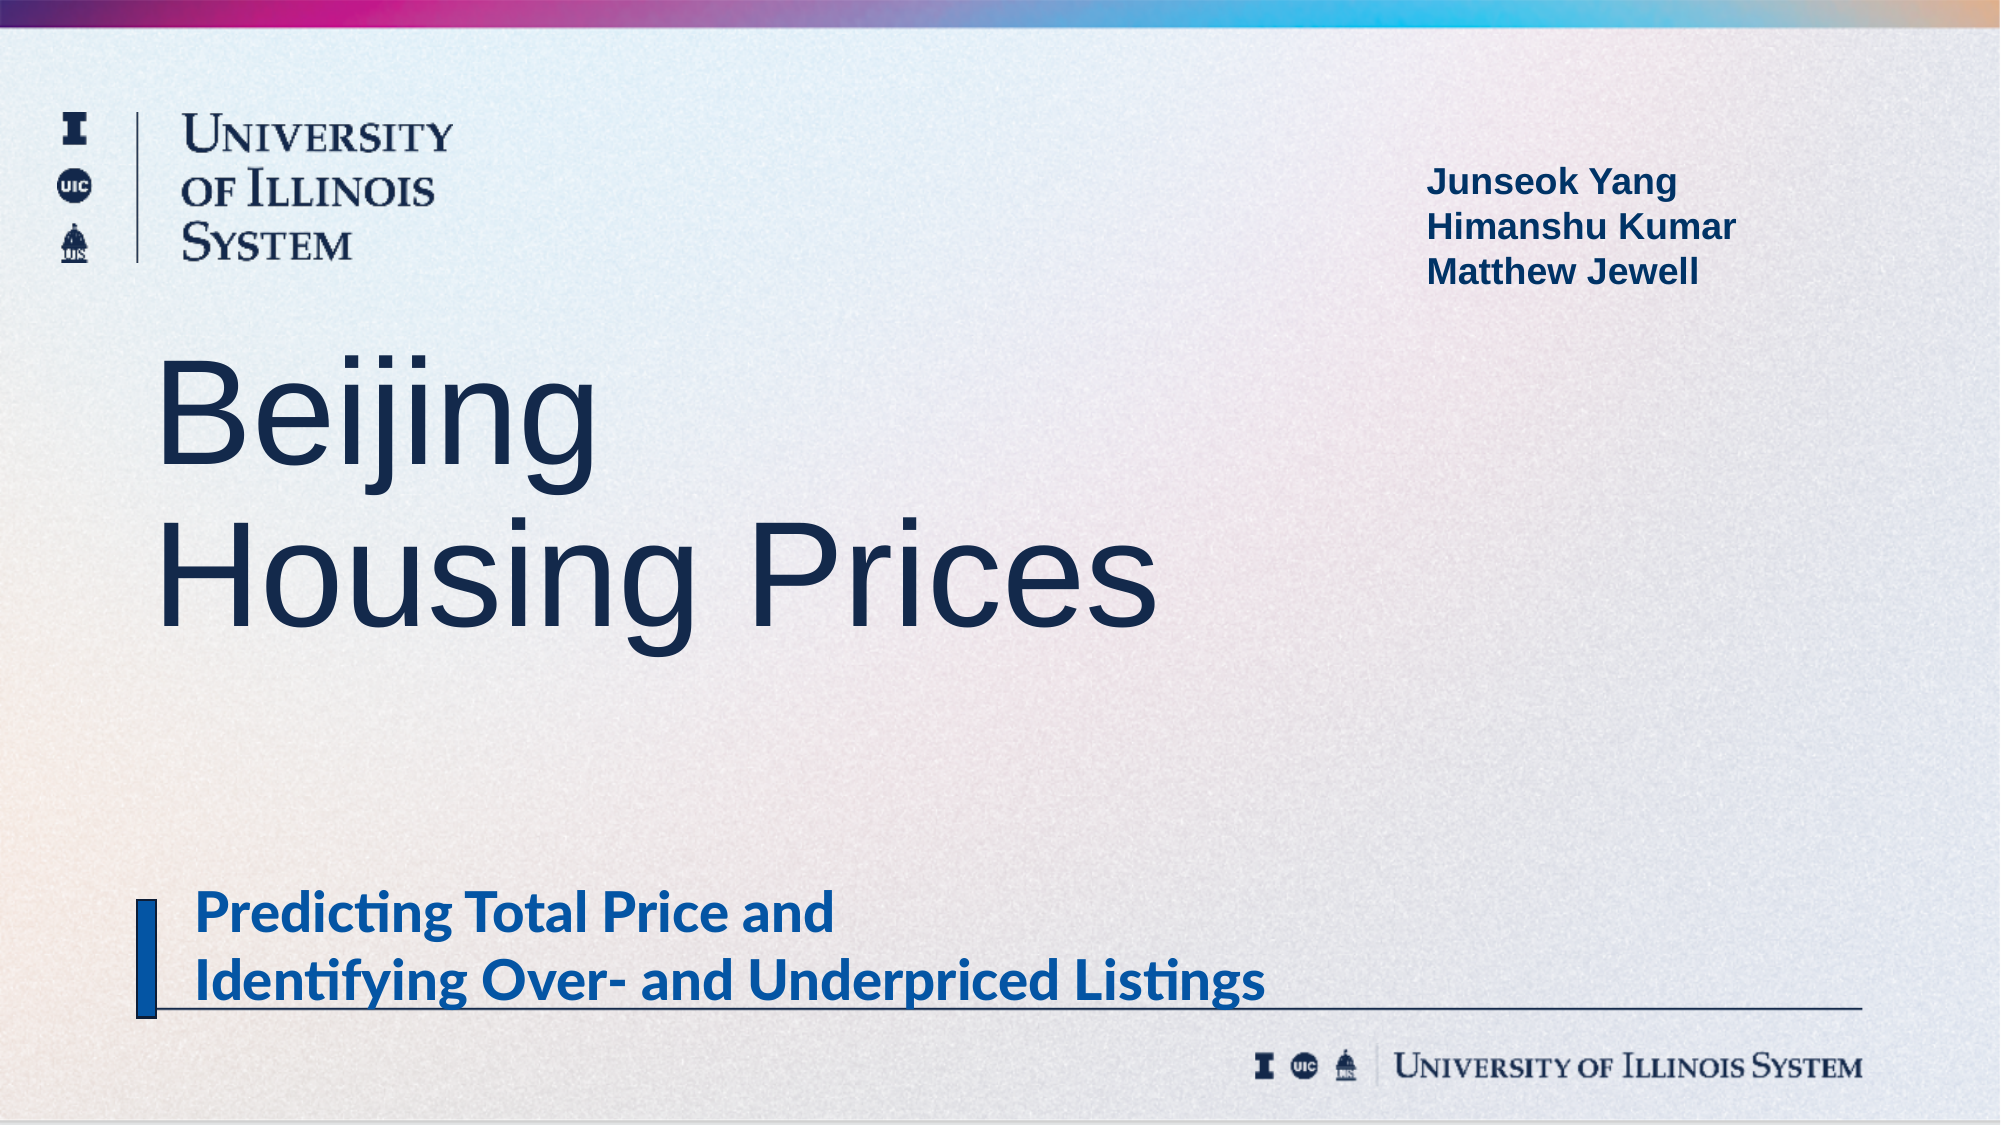

Junseok Yang
Himanshu Kumar
Matthew Jewell
# Beijing Housing Prices
Predicting Total Price and
Identifying Over- and Underpriced Listings